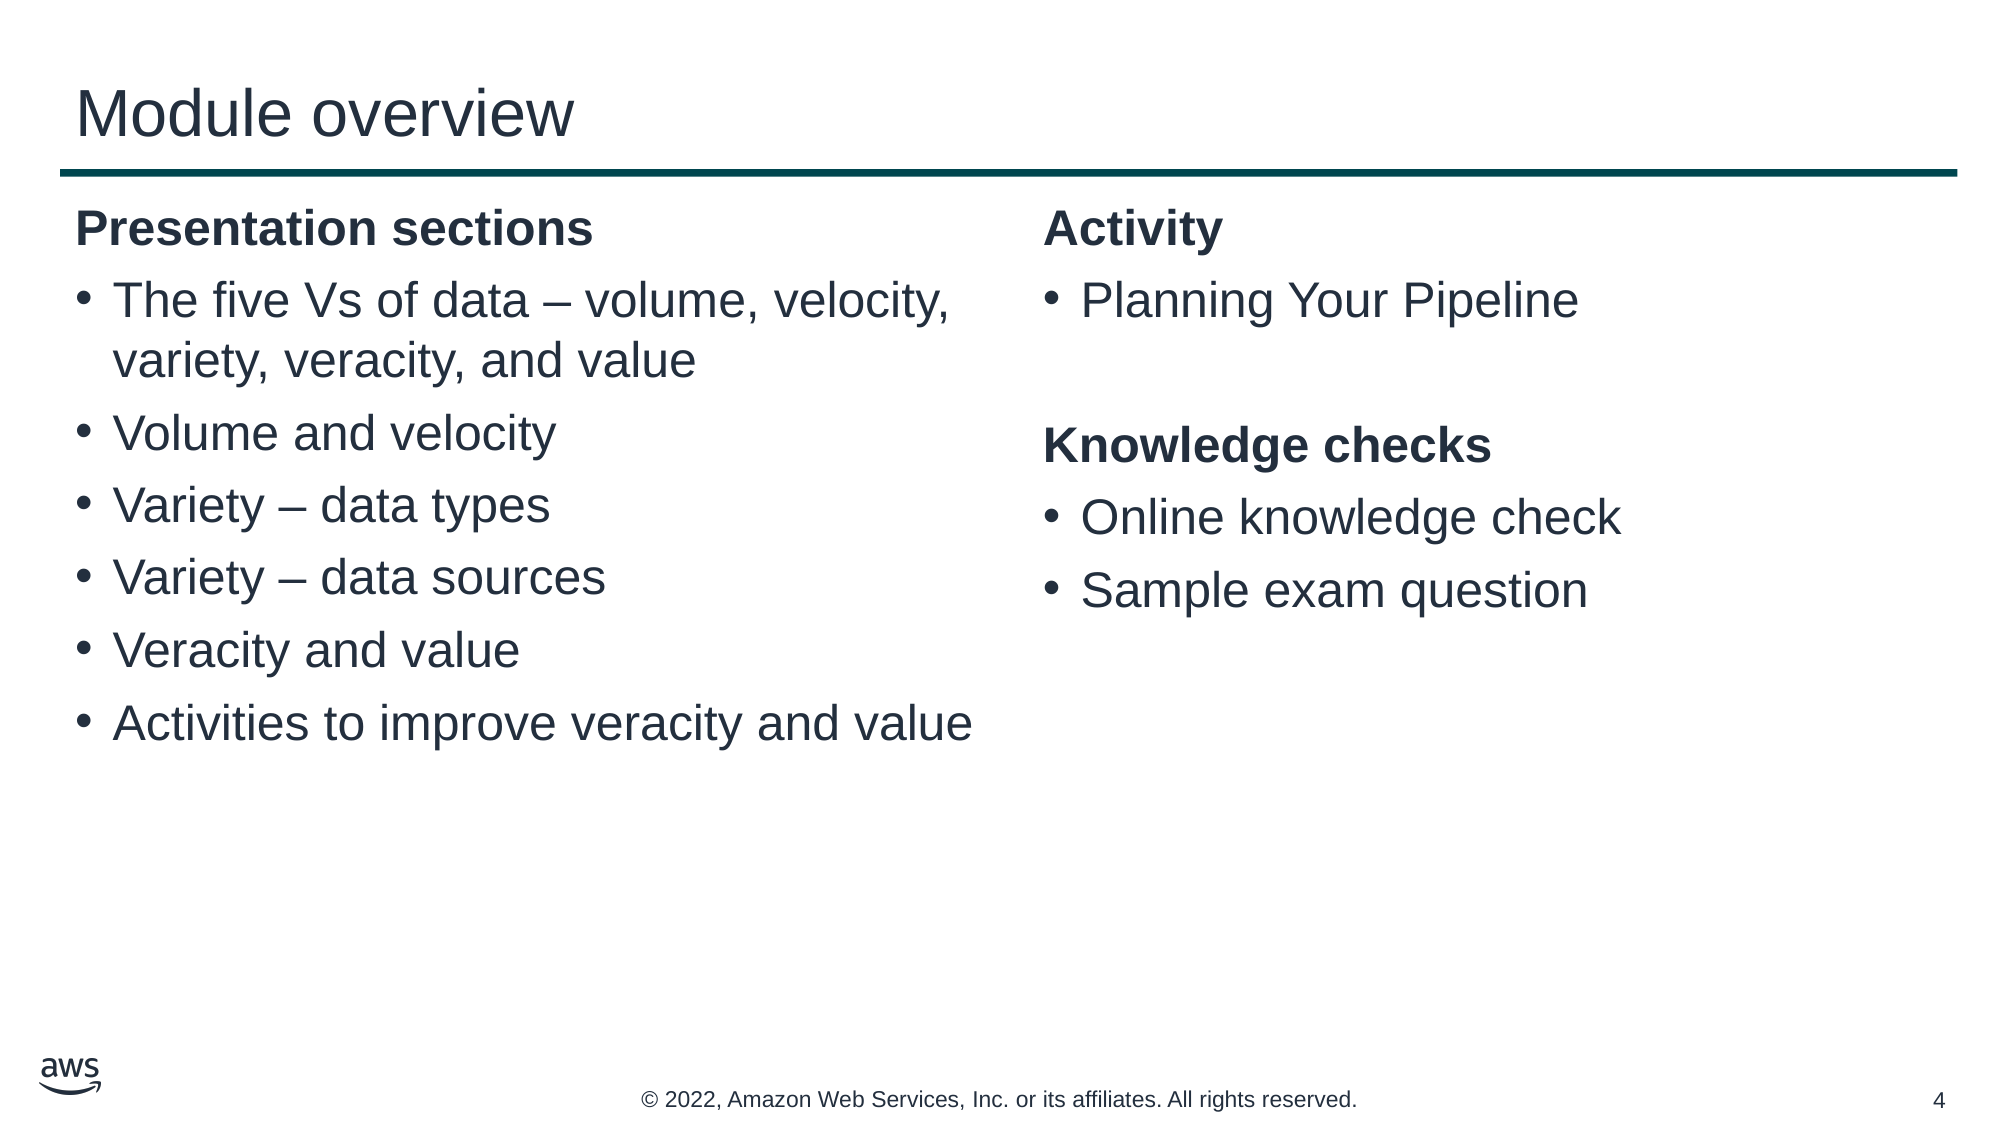

# Module overview
Presentation sections
The five Vs of data – volume, velocity, variety, veracity, and value
Volume and velocity
Variety – data types
Variety – data sources
Veracity and value
Activities to improve veracity and value
Activity
Planning Your Pipeline

Knowledge checks
Online knowledge check
Sample exam question
4